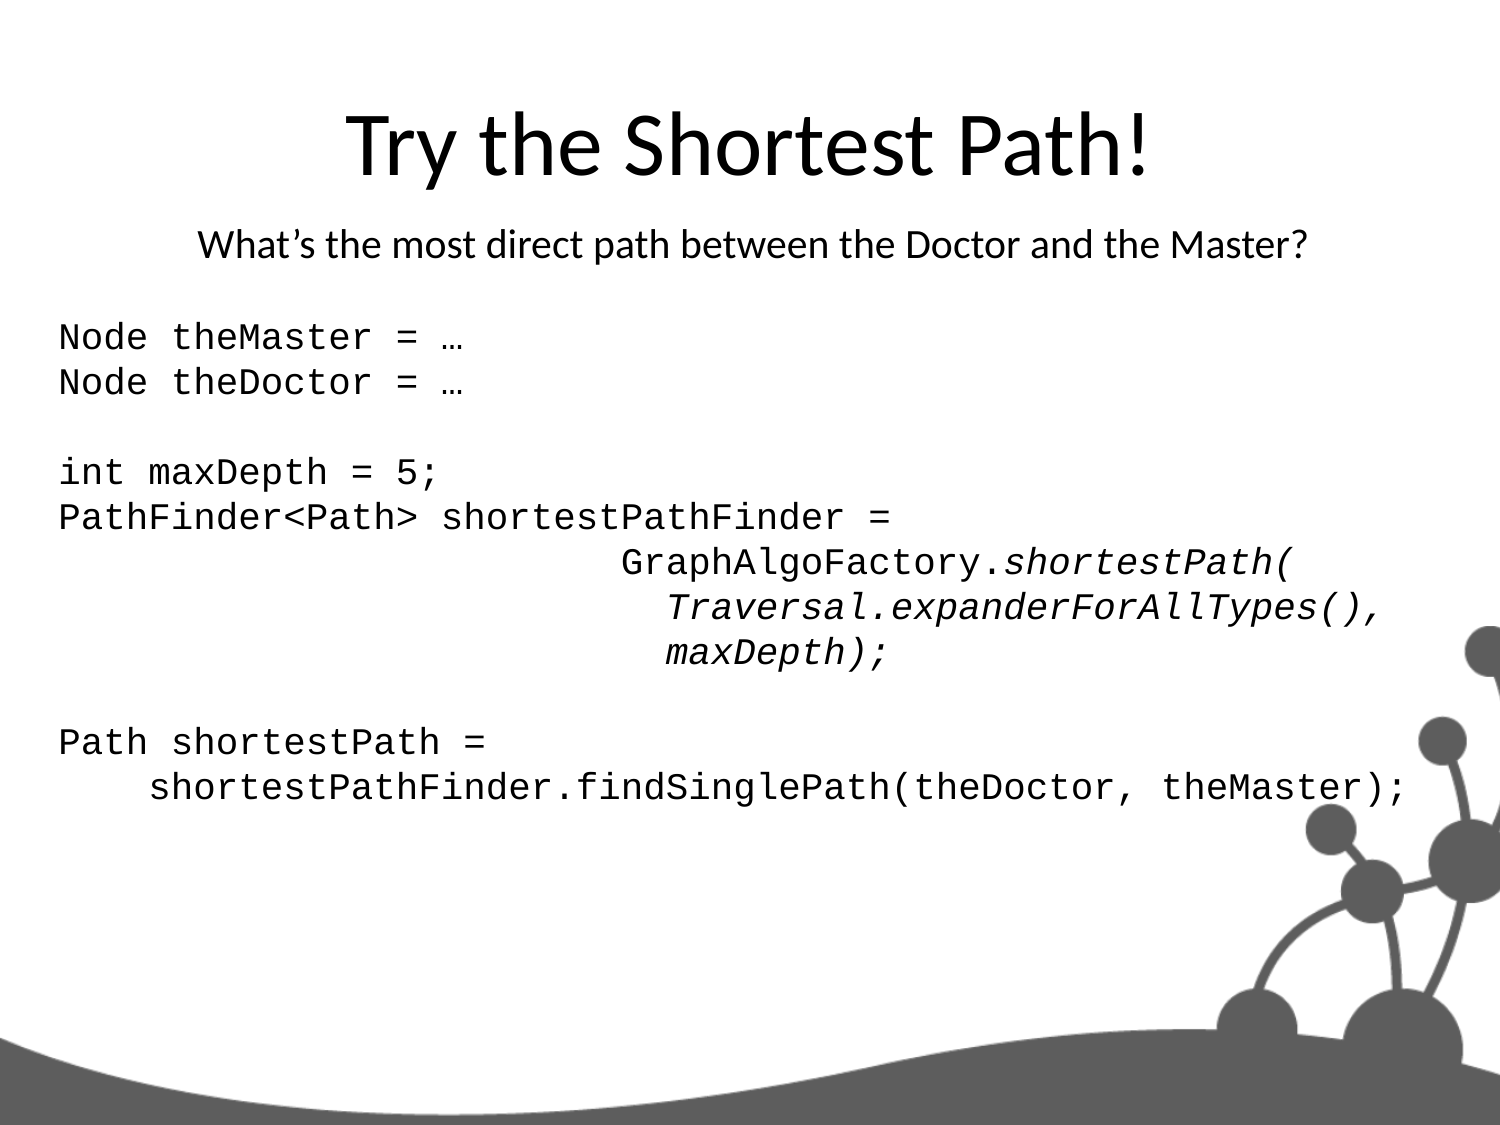

# Try the Shortest Path!
What’s the most direct path between the Doctor and the Master?
Node theMaster = …
Node theDoctor = …

int maxDepth = 5;
PathFinder<Path> shortestPathFinder =
                         GraphAlgoFactory.shortestPath(
                           Traversal.expanderForAllTypes(),
                           maxDepth);

Path shortestPath =
    shortestPathFinder.findSinglePath(theDoctor, theMaster);